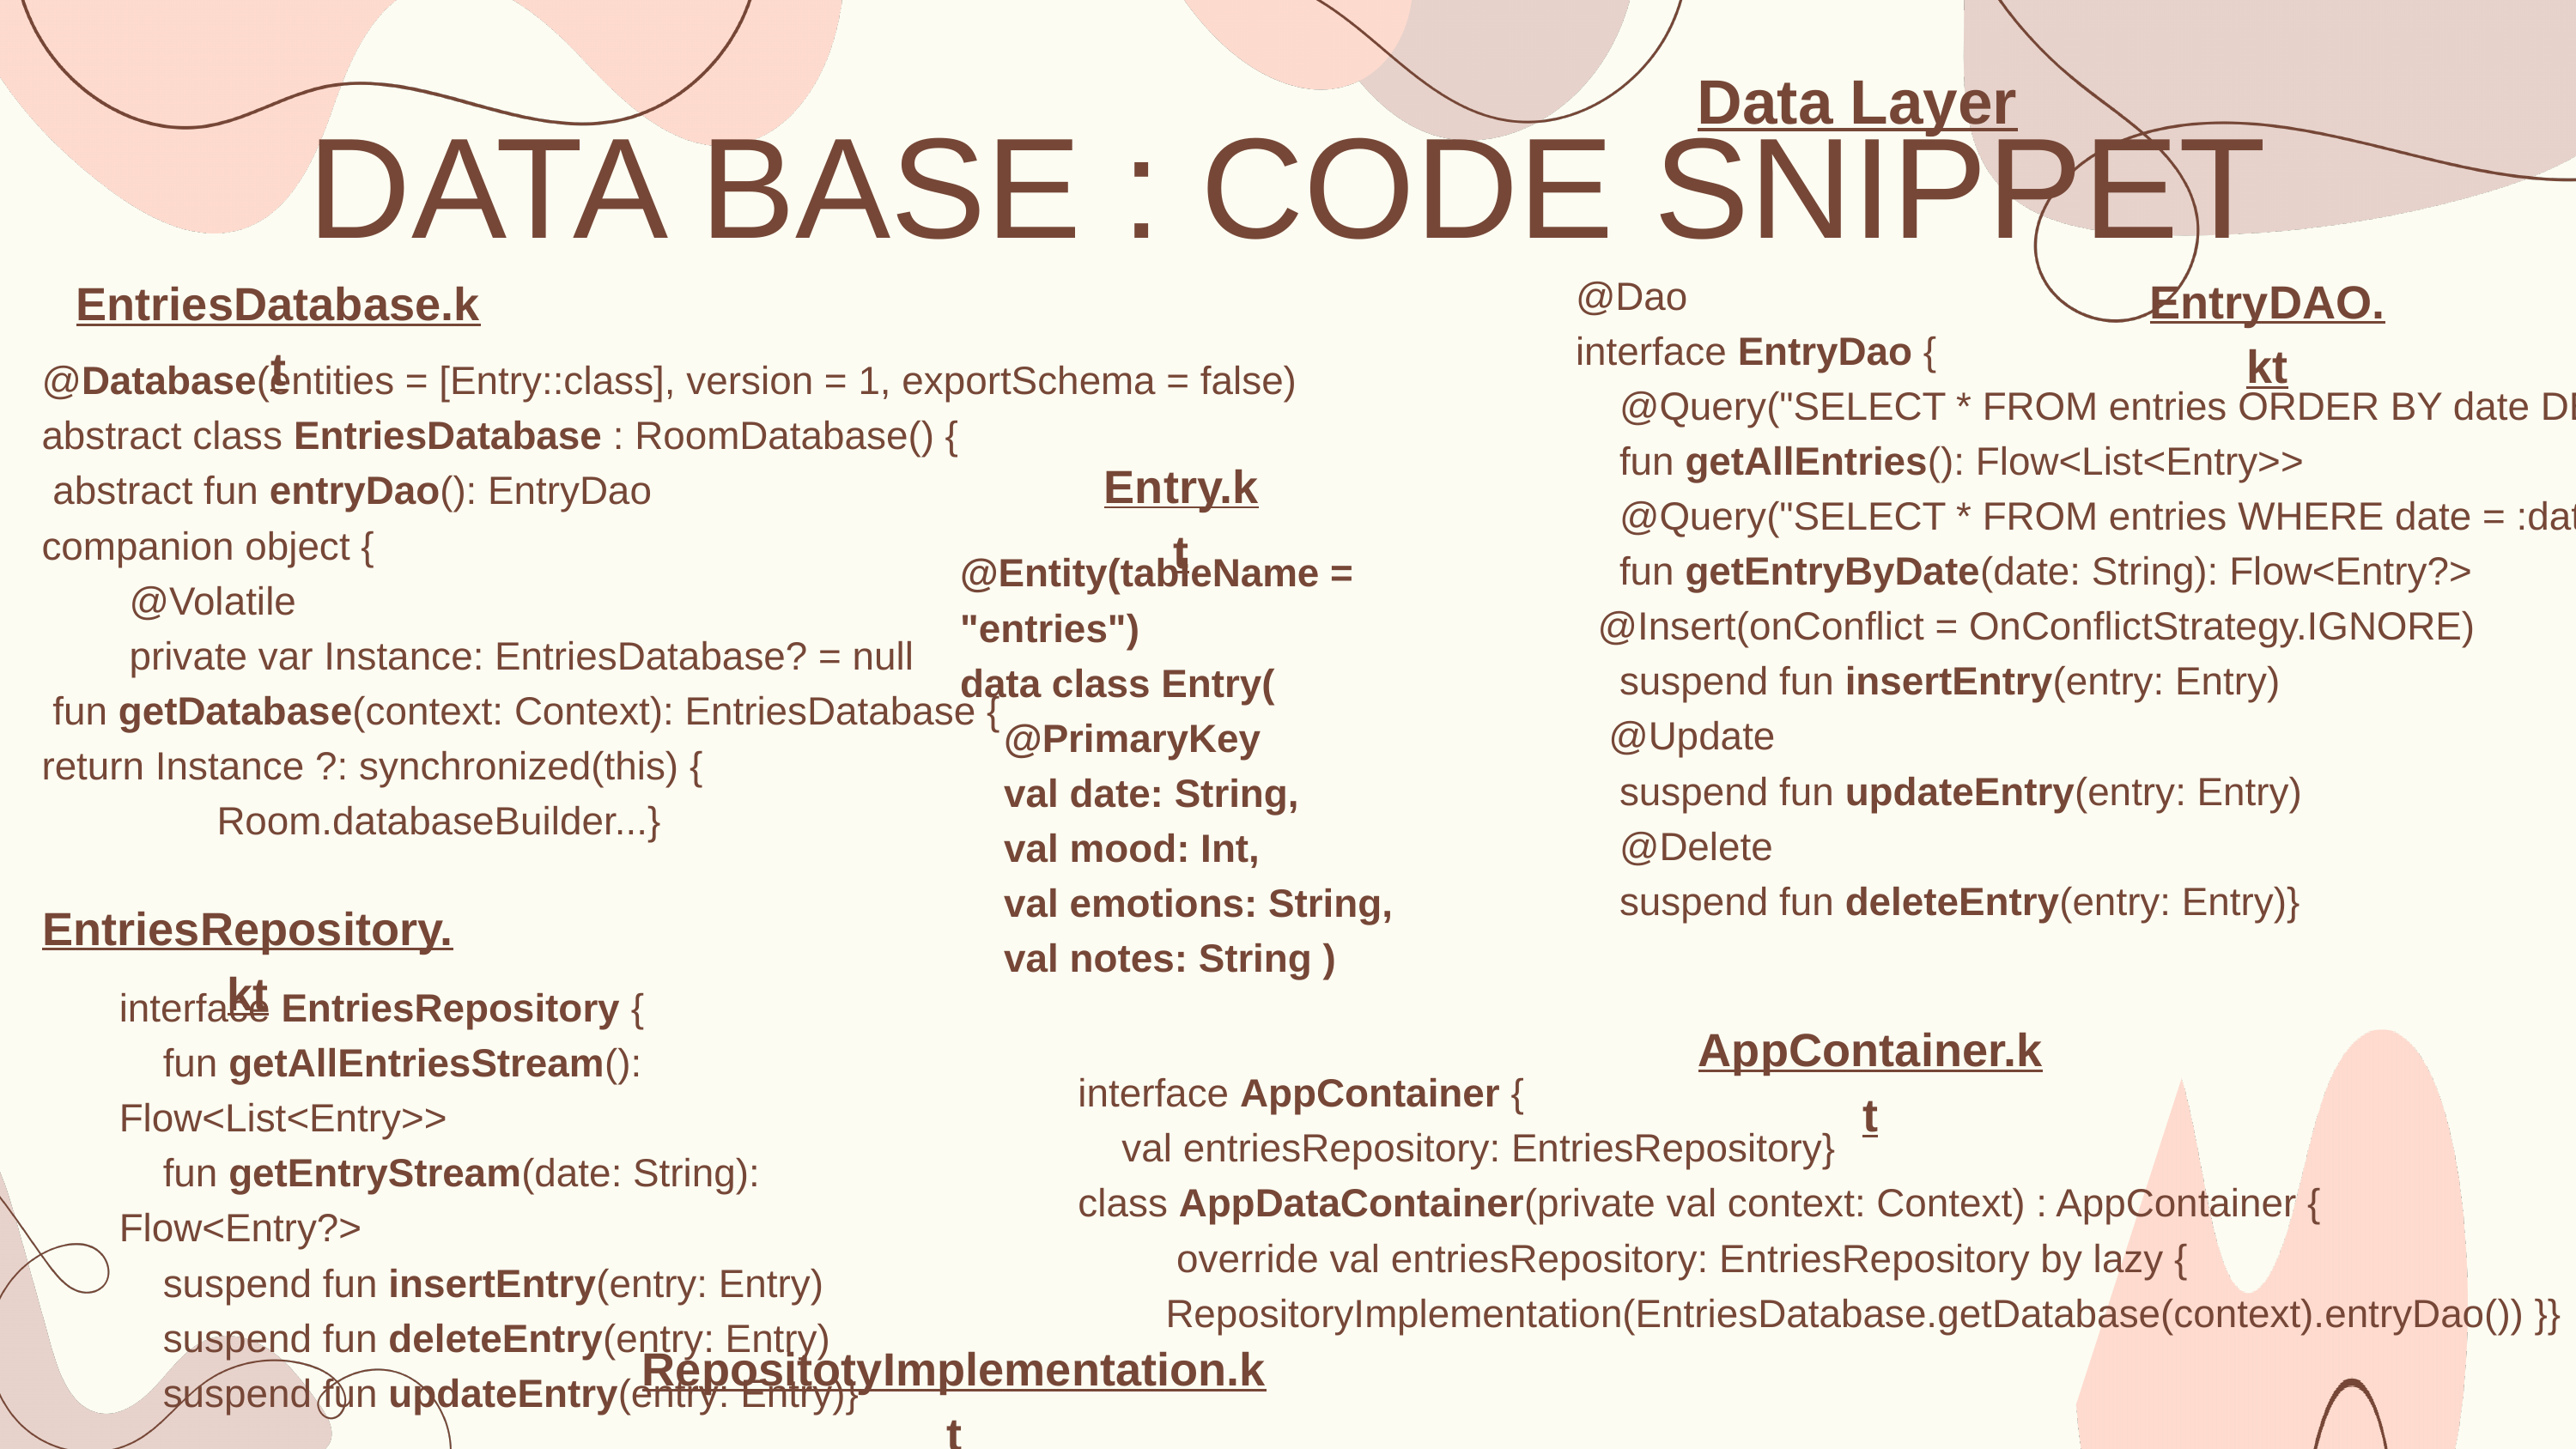

Data Layer
DATA BASE : CODE SNIPPET

@Dao
interface EntryDao {
    @Query("SELECT * FROM entries ORDER BY date DESC")
    fun getAllEntries(): Flow<List<Entry>>
    @Query("SELECT * FROM entries WHERE date = :date")
    fun getEntryByDate(date: String): Flow<Entry?>
  @Insert(onConflict = OnConflictStrategy.IGNORE)
    suspend fun insertEntry(entry: Entry)
   @Update
    suspend fun updateEntry(entry: Entry)
    @Delete
    suspend fun deleteEntry(entry: Entry)}

EntryDAO.kt
EntriesDatabase.kt
@Database(entities = [Entry::class], version = 1, exportSchema = false)
abstract class EntriesDatabase : RoomDatabase() {
 abstract fun entryDao(): EntryDao
companion object {
        @Volatile
        private var Instance: EntriesDatabase? = null
 fun getDatabase(context: Context): EntriesDatabase {
return Instance ?: synchronized(this) {
                Room.databaseBuilder...}

Entry.kt
@Entity(tableName = "entries")
data class Entry(
    @PrimaryKey
    val date: String,
    val mood: Int,
    val emotions: String,
    val notes: String )
EntriesRepository.kt
interface EntriesRepository {
    fun getAllEntriesStream(): Flow<List<Entry>>
    fun getEntryStream(date: String): Flow<Entry?>
    suspend fun insertEntry(entry: Entry)
    suspend fun deleteEntry(entry: Entry)
    suspend fun updateEntry(entry: Entry)}

AppContainer.kt
interface AppContainer {
    val entriesRepository: EntriesRepository}
class AppDataContainer(private val context: Context) : AppContainer {
         override val entriesRepository: EntriesRepository by lazy {
        RepositoryImplementation(EntriesDatabase.getDatabase(context).entryDao()) }}

RepositotyImplementation.kt